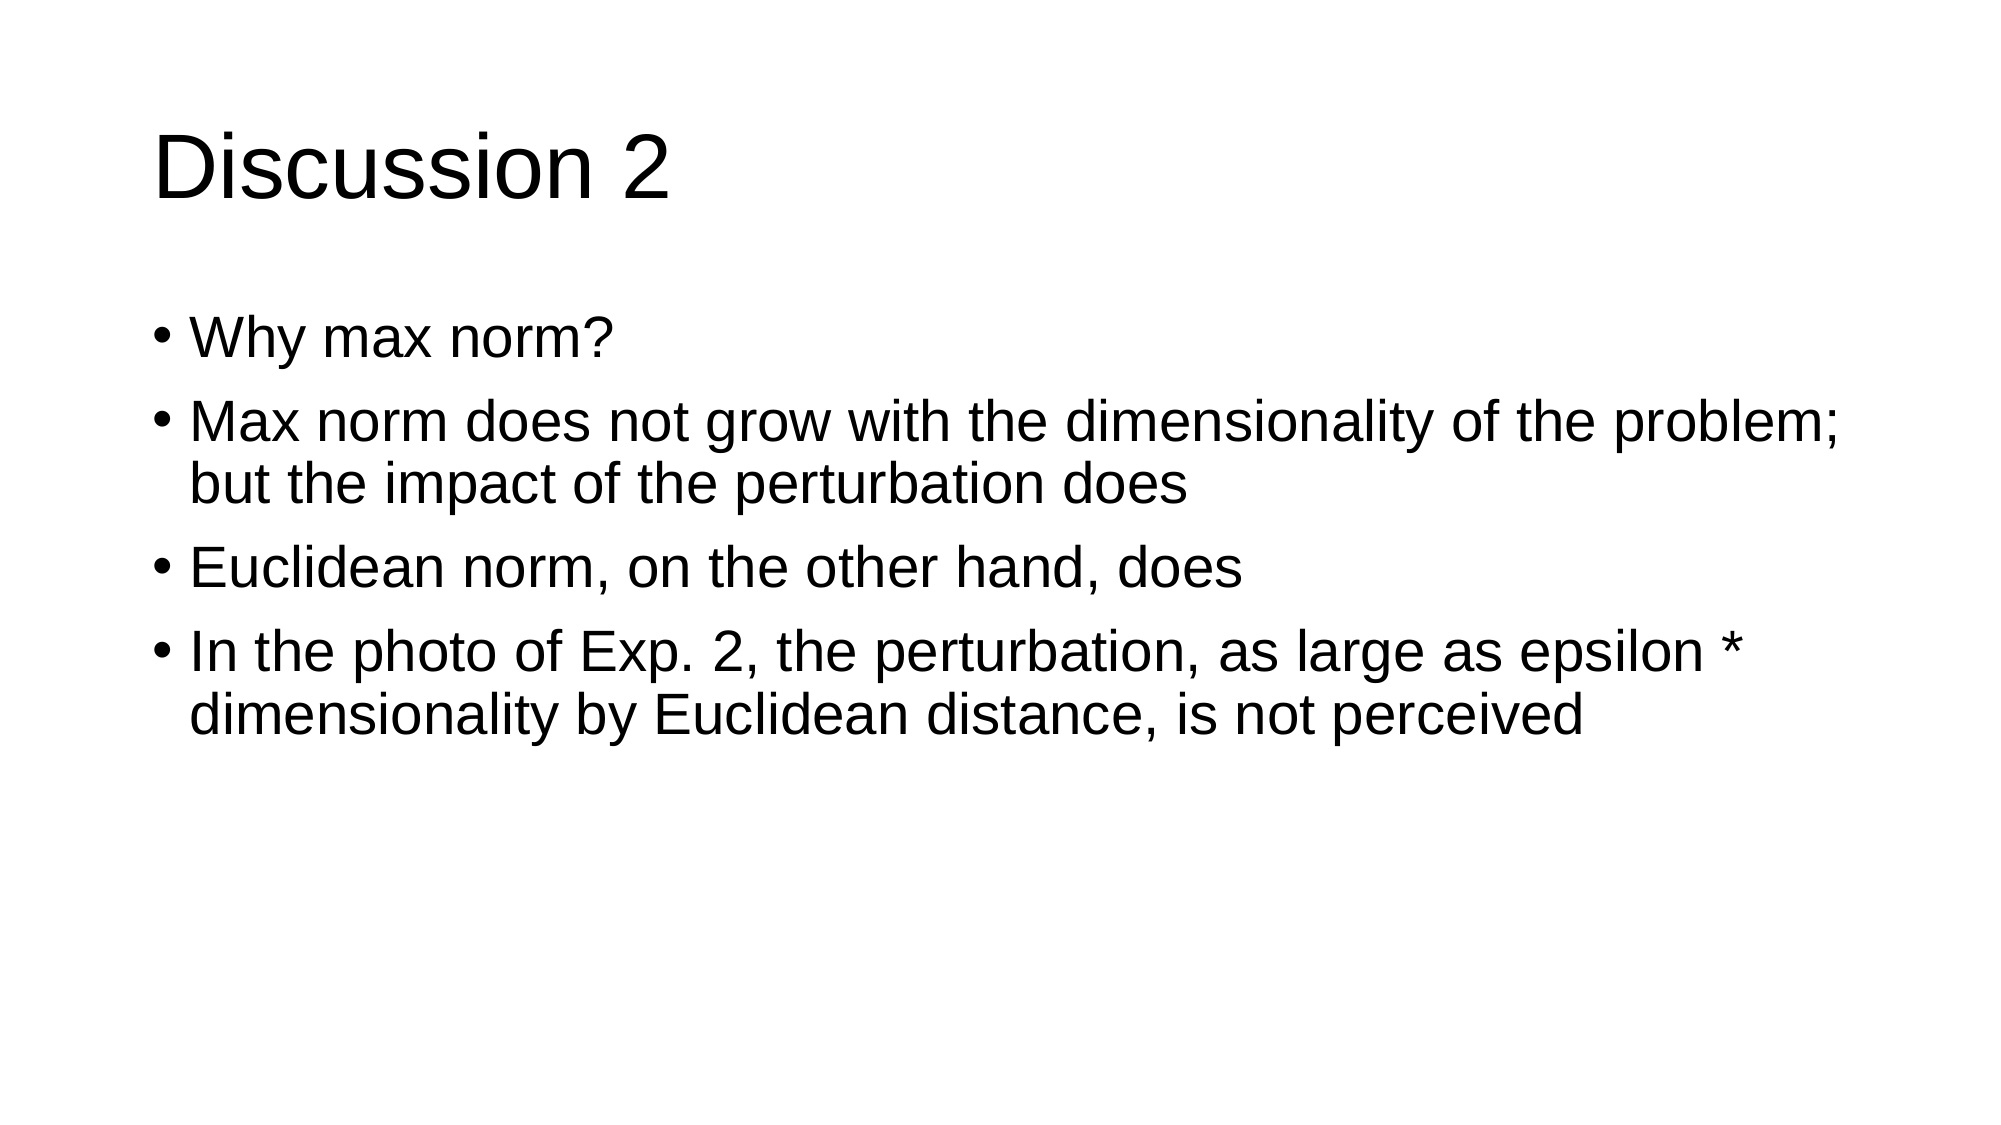

# Discussion 2
Why max norm?
Max norm does not grow with the dimensionality of the problem; but the impact of the perturbation does
Euclidean norm, on the other hand, does
In the photo of Exp. 2, the perturbation, as large as epsilon * dimensionality by Euclidean distance, is not perceived